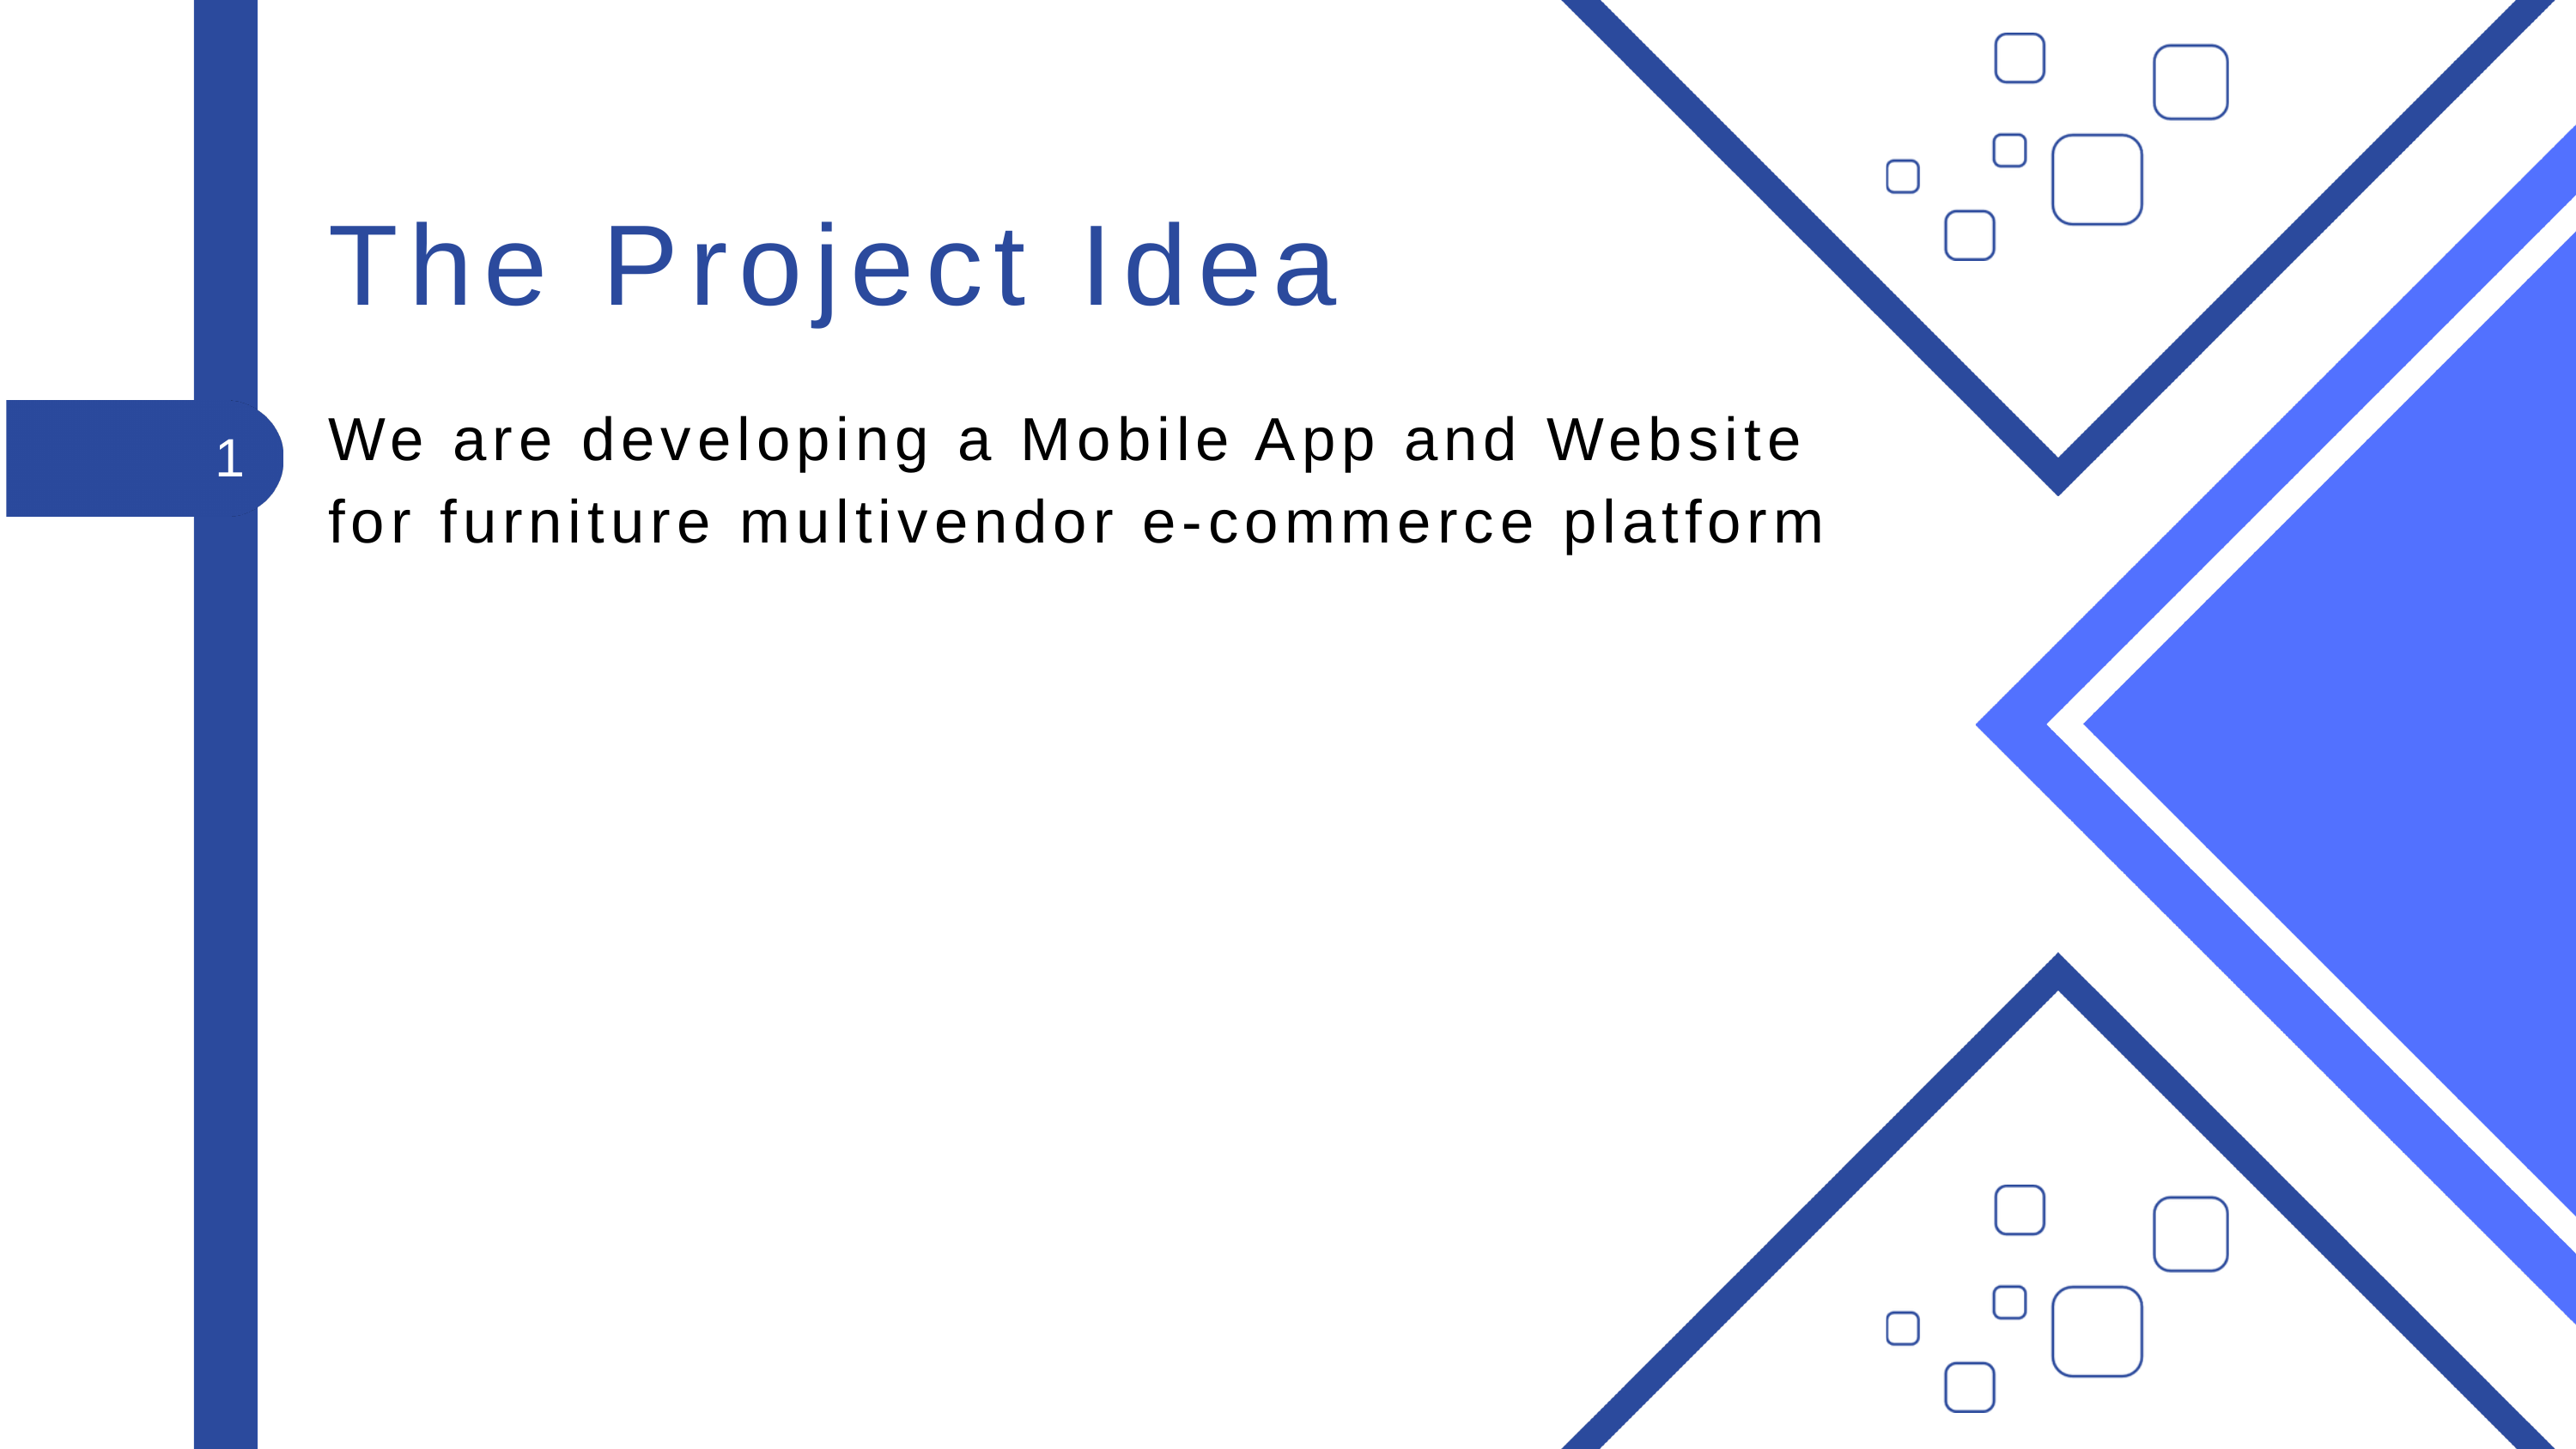

The Project Idea
We are developing a Mobile App and Website for furniture multivendor e-commerce platform

1